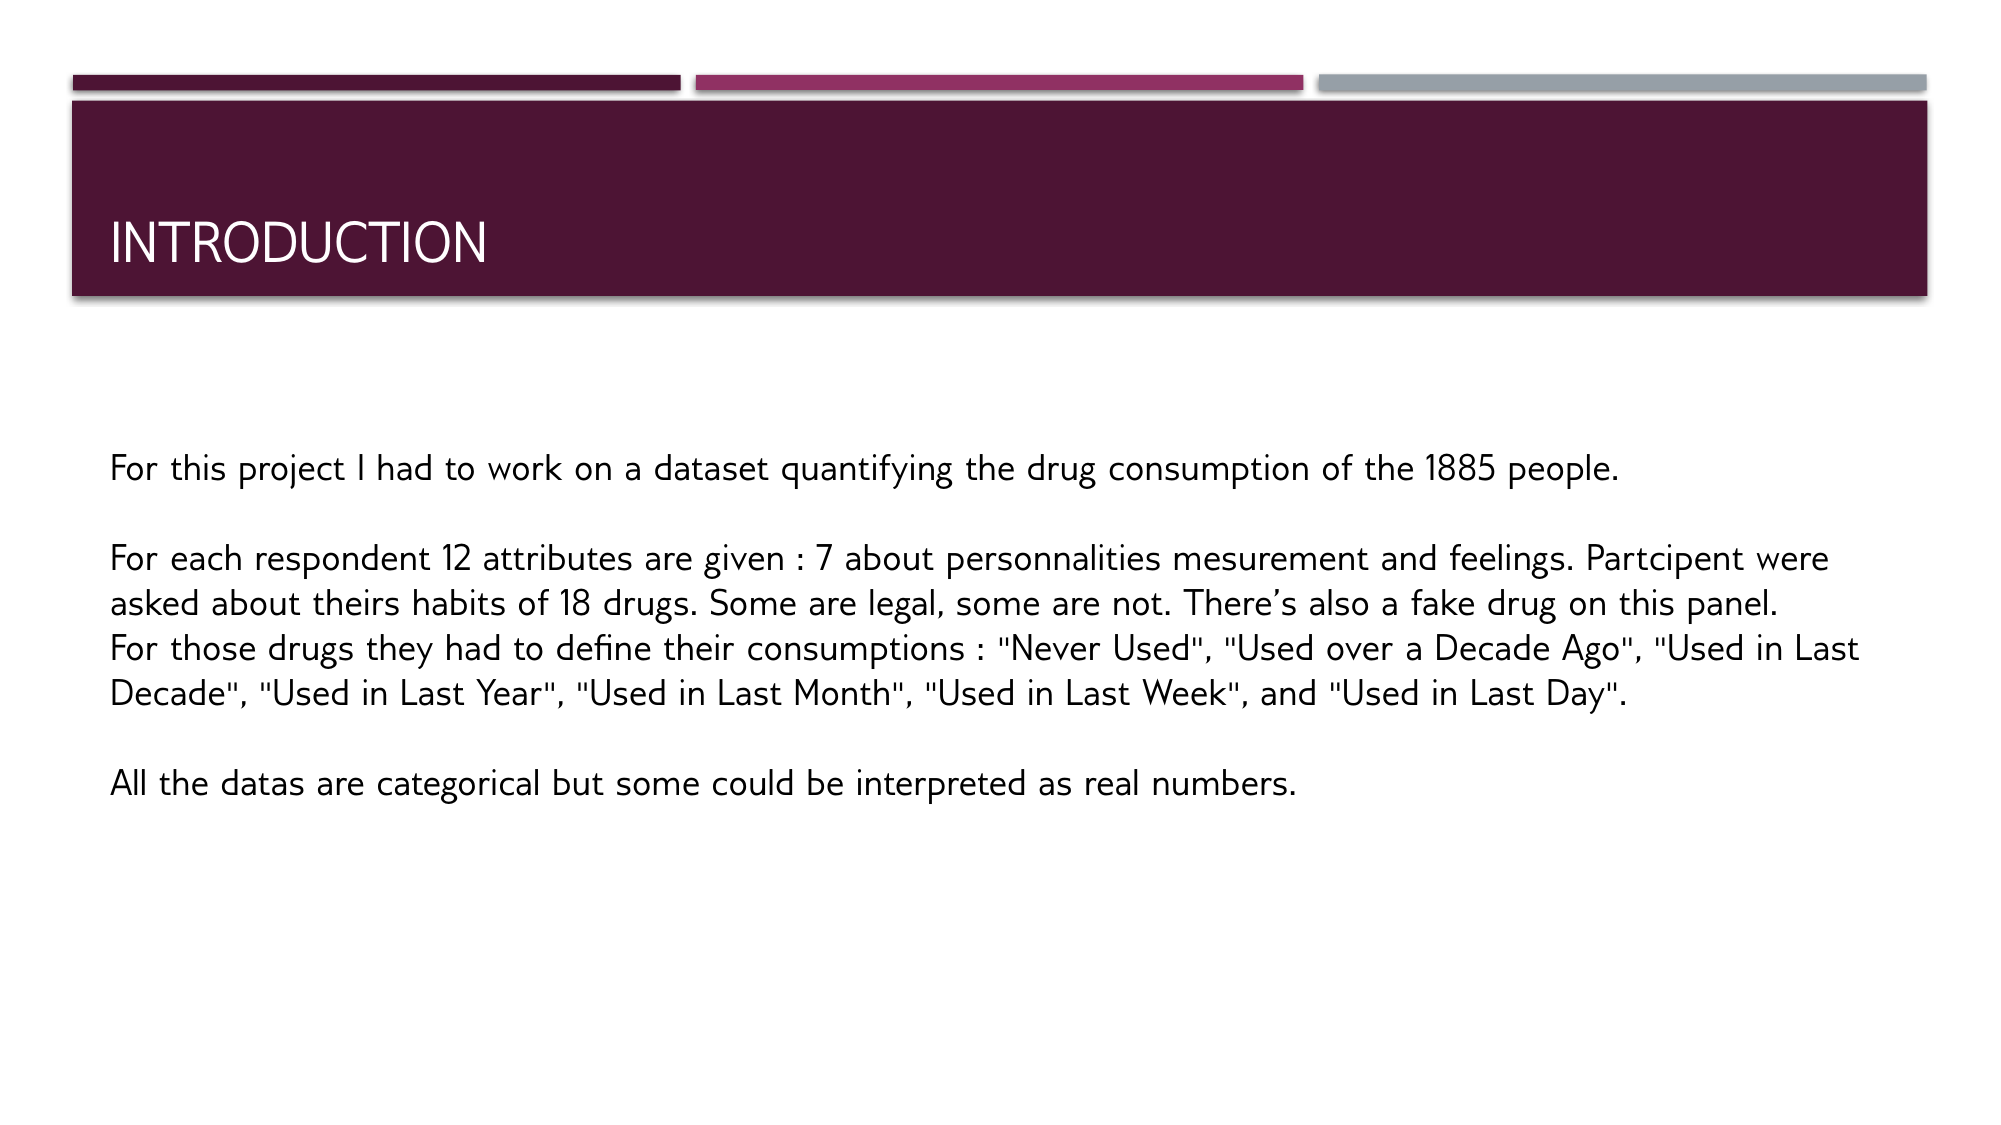

# InTroduction
For this project I had to work on a dataset quantifying the drug consumption of the 1885 people.

For each respondent 12 attributes are given : 7 about personnalities mesurement and feelings. Partcipent were asked about theirs habits of 18 drugs. Some are legal, some are not. There’s also a fake drug on this panel.
For those drugs they had to define their consumptions : "Never Used", "Used over a Decade Ago", "Used in Last Decade", "Used in Last Year", "Used in Last Month", "Used in Last Week", and "Used in Last Day".
All the datas are categorical but some could be interpreted as real numbers.